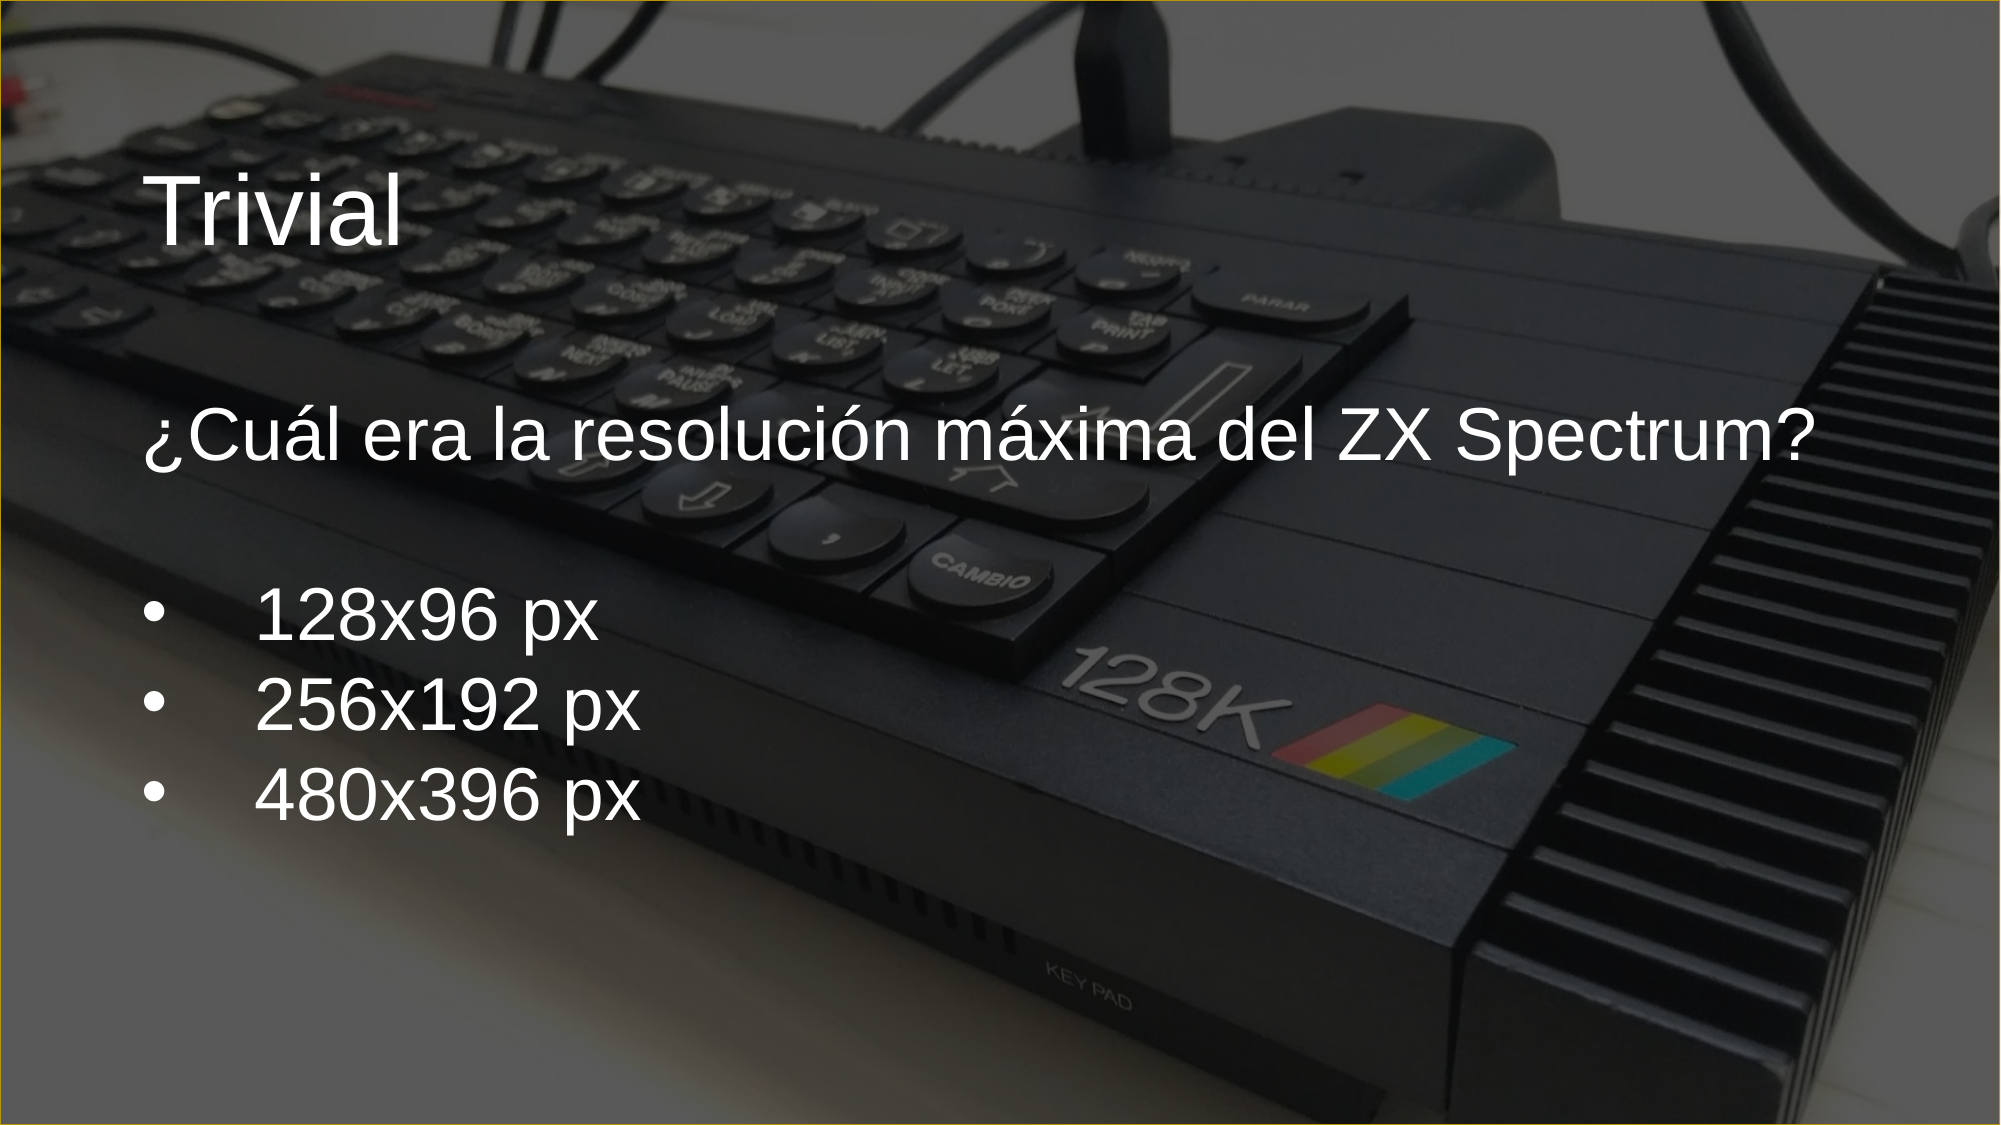

Trivial

¿Cuál era la resolución máxima del ZX Spectrum?

128x96 px
256x192 px
480x396 px